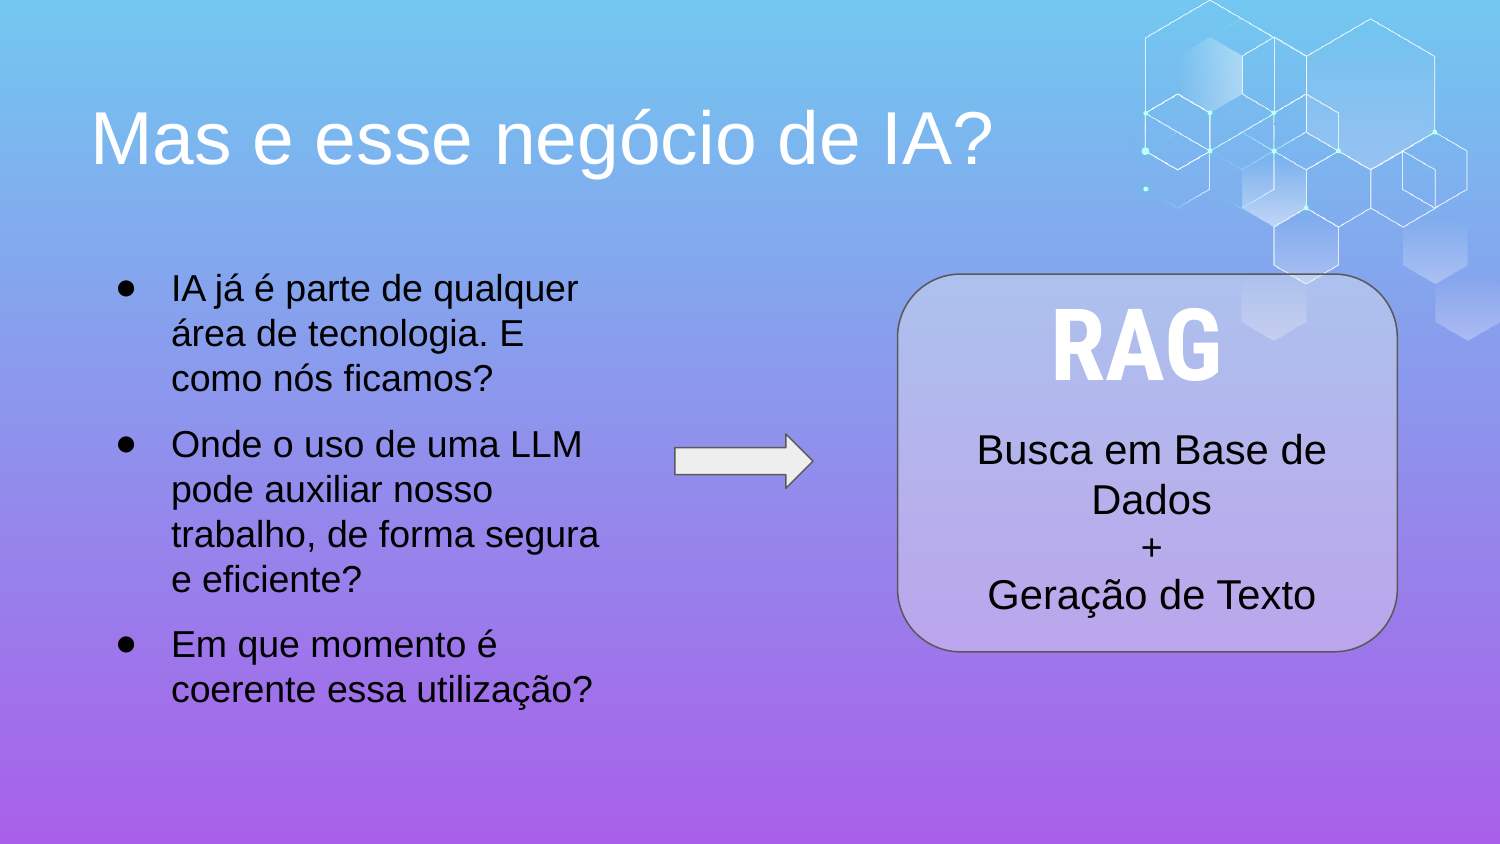

# Mas e esse negócio de IA?
IA já é parte de qualquer área de tecnologia. E como nós ficamos?
Onde o uso de uma LLM pode auxiliar nosso trabalho, de forma segura e eficiente?
Em que momento é coerente essa utilização?
RAG

Busca em Base de Dados
+
Geração de Texto